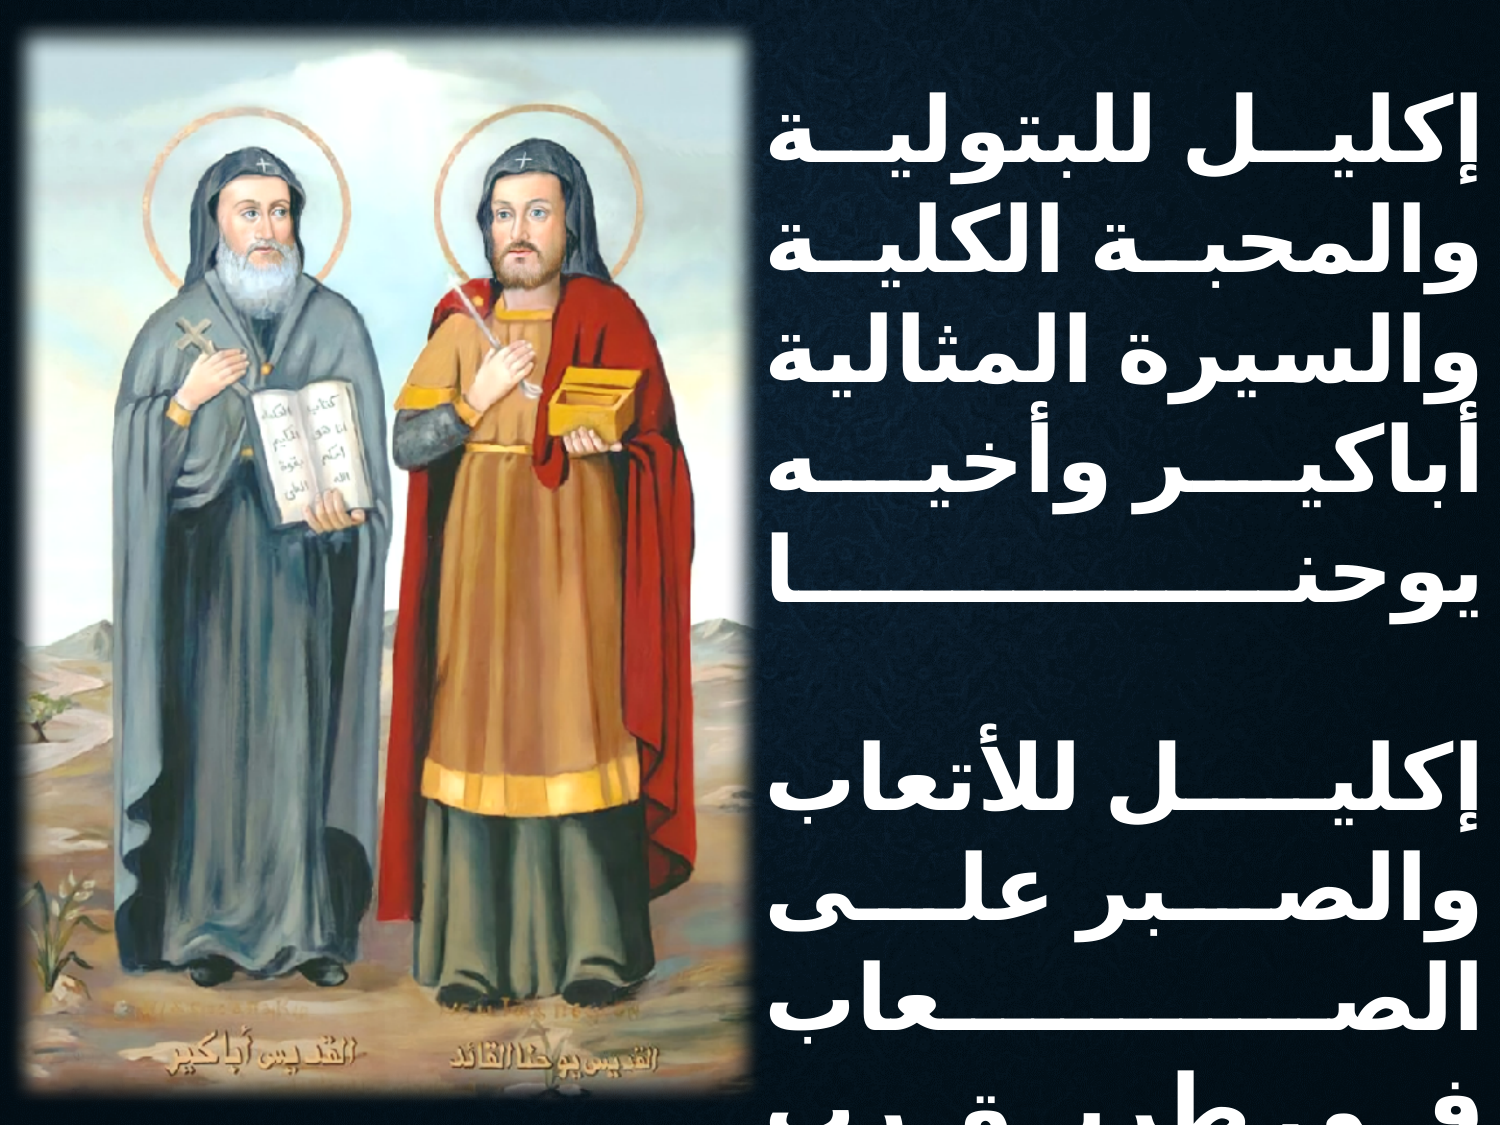

إكليل للبتولية
والمحبة الكلية
والسيرة المثالية
أباكير وأخيه يوحنا
إكليل للأتعاب
والصبر على الصعاب
فى طريق رب الأرباب
أباكير وأخيه يوحنا